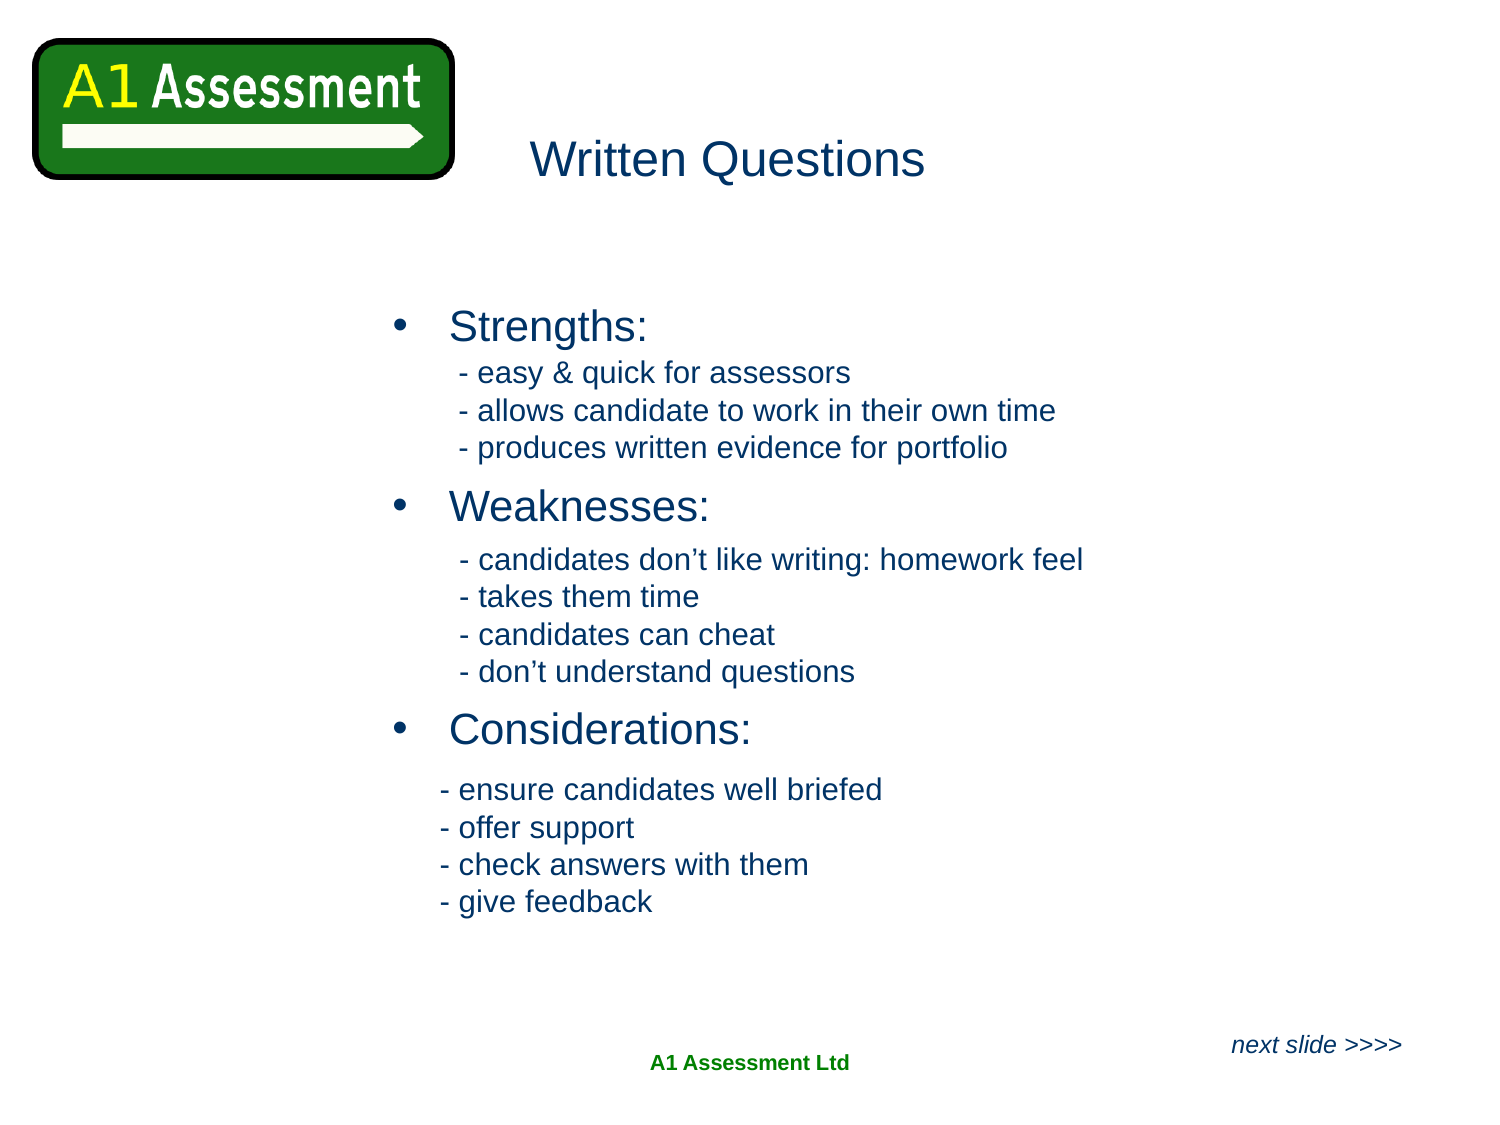

Written Questions
Strengths:
- easy & quick for assessors
- allows candidate to work in their own time
- produces written evidence for portfolio
Weaknesses:
- candidates don’t like writing: homework feel
- takes them time
- candidates can cheat
- don’t understand questions
Considerations:
- ensure candidates well briefed
- offer support
- check answers with them
- give feedback
next slide >>>>
A1 Assessment Ltd